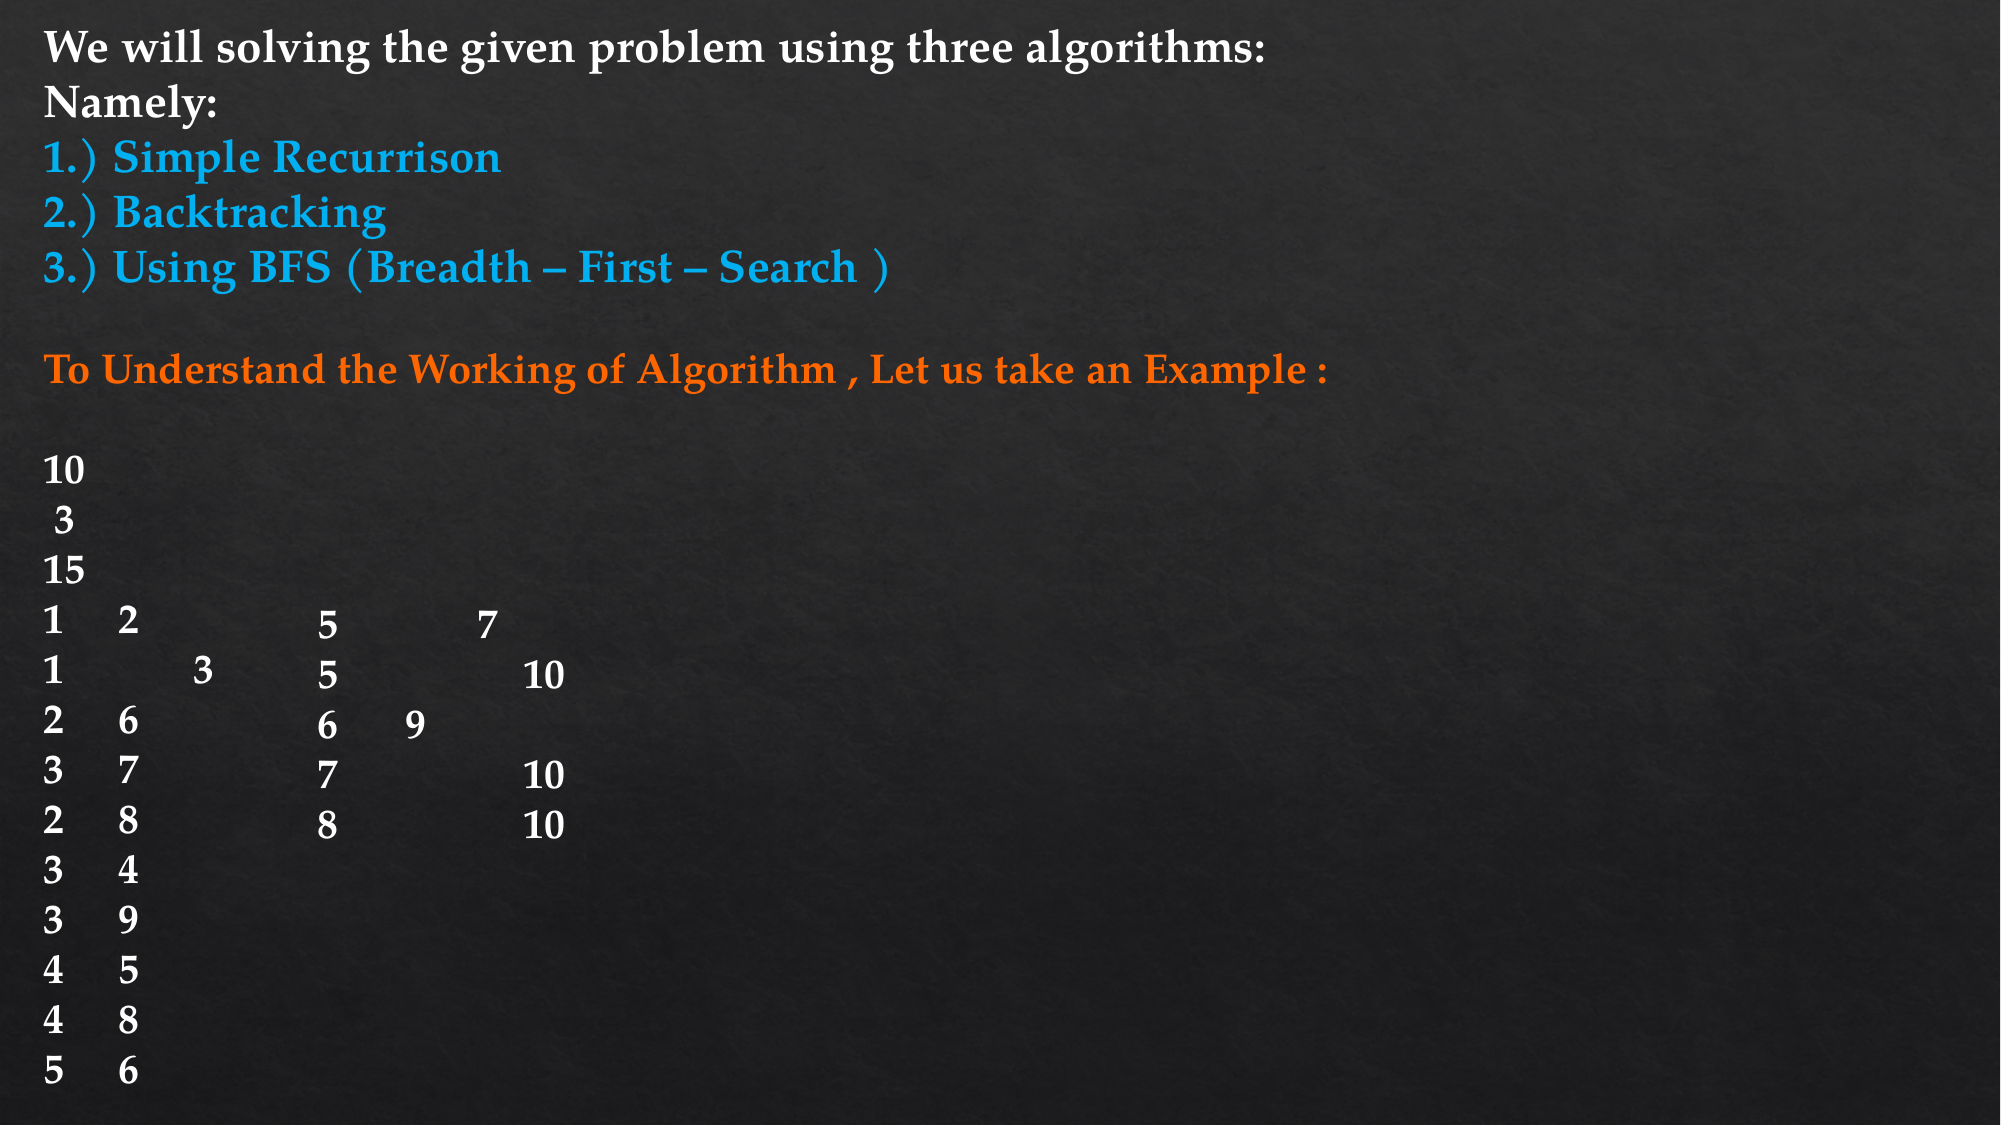

We will solving the given problem using three algorithms:
Namely:
1.) Simple Recurrison
2.) Backtracking
3.) Using BFS (Breadth – First – Search )

To Understand the Working of Algorithm , Let us take an Example :

10
 3
15
2
1	3
6
7
8
4
9
5
8
6
5	 7
 	10
   9
 	10
 	10